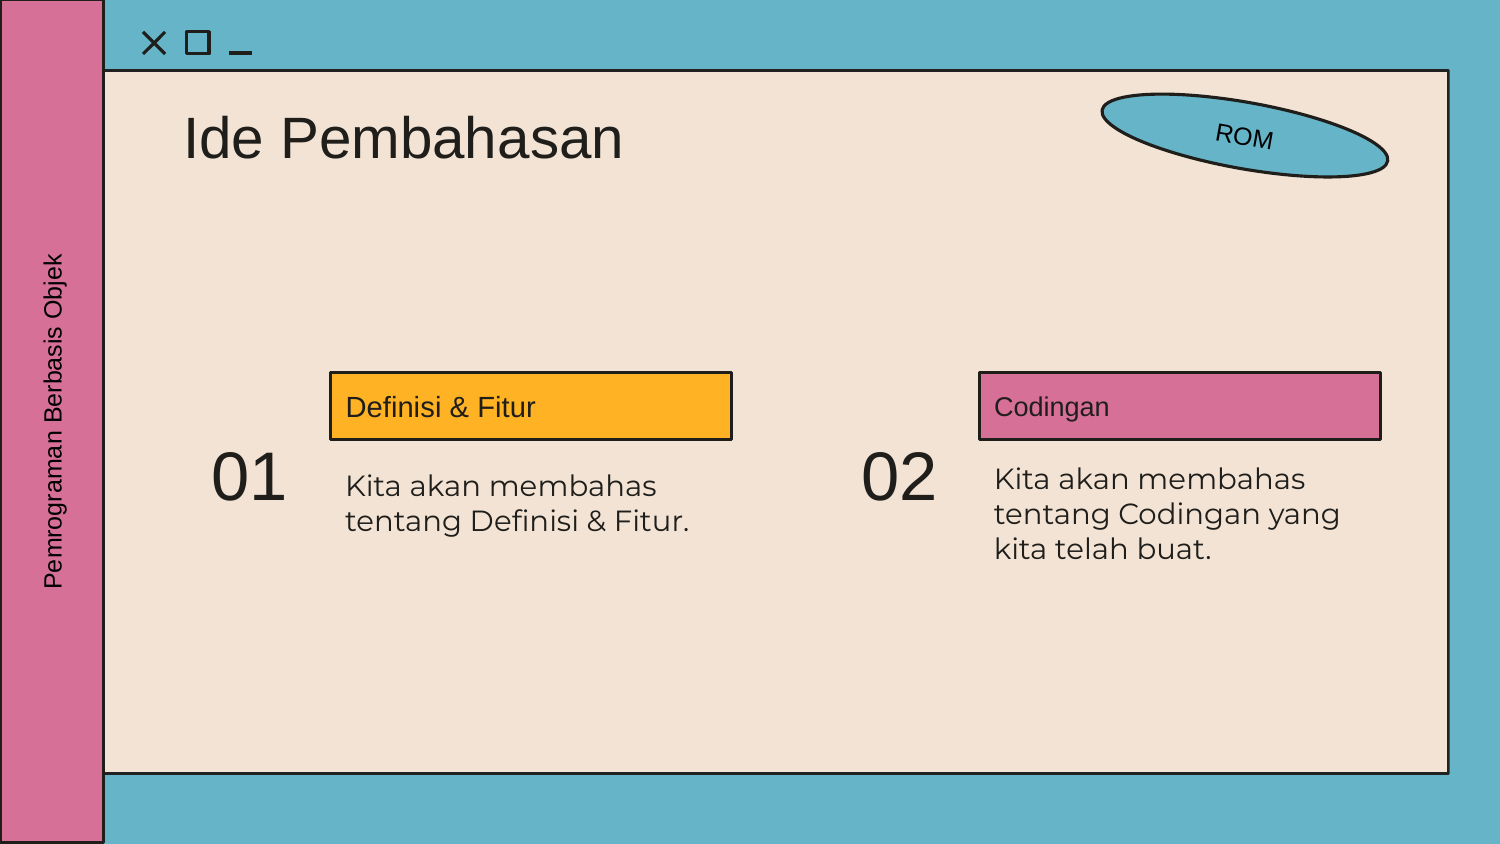

Ide Pembahasan
ROM

# 01
Definisi & Fitur
02
Codingan
Pemrograman Berbasis Objek
Kita akan membahas tentang Definisi & Fitur.
Kita akan membahas tentang Codingan yang kita telah buat.